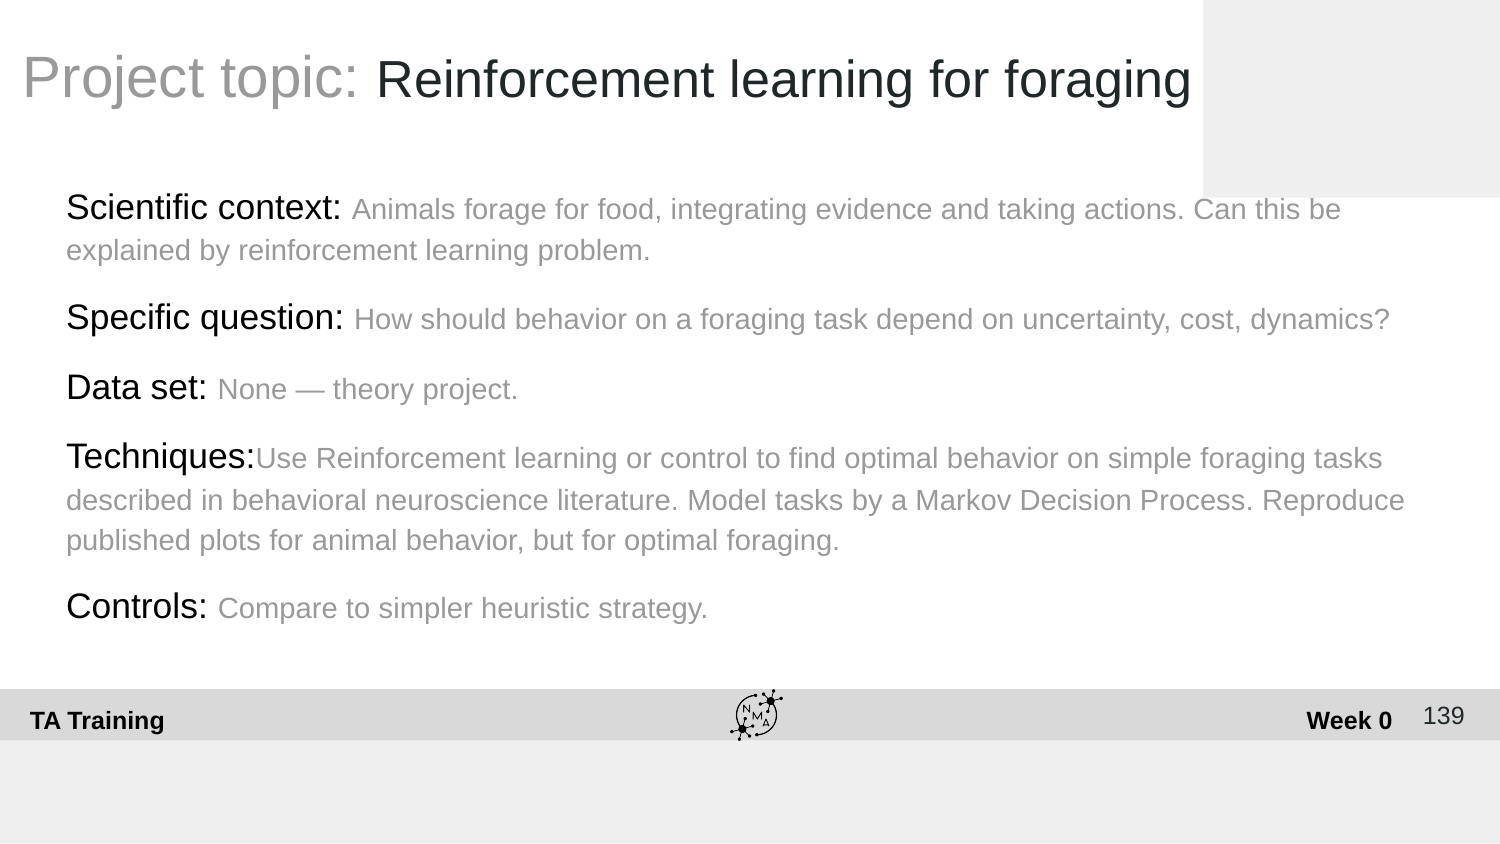

# Project topic: Reinforcement learning for foraging
Scientific context: Animals forage for food, integrating evidence and taking actions. Can this be explained by reinforcement learning problem.
Specific question: How should behavior on a foraging task depend on uncertainty, cost, dynamics?
Data set: None — theory project.
Techniques:Use Reinforcement learning or control to find optimal behavior on simple foraging tasks described in behavioral neuroscience literature. Model tasks by a Markov Decision Process. Reproduce published plots for animal behavior, but for optimal foraging.
Controls: Compare to simpler heuristic strategy.
139